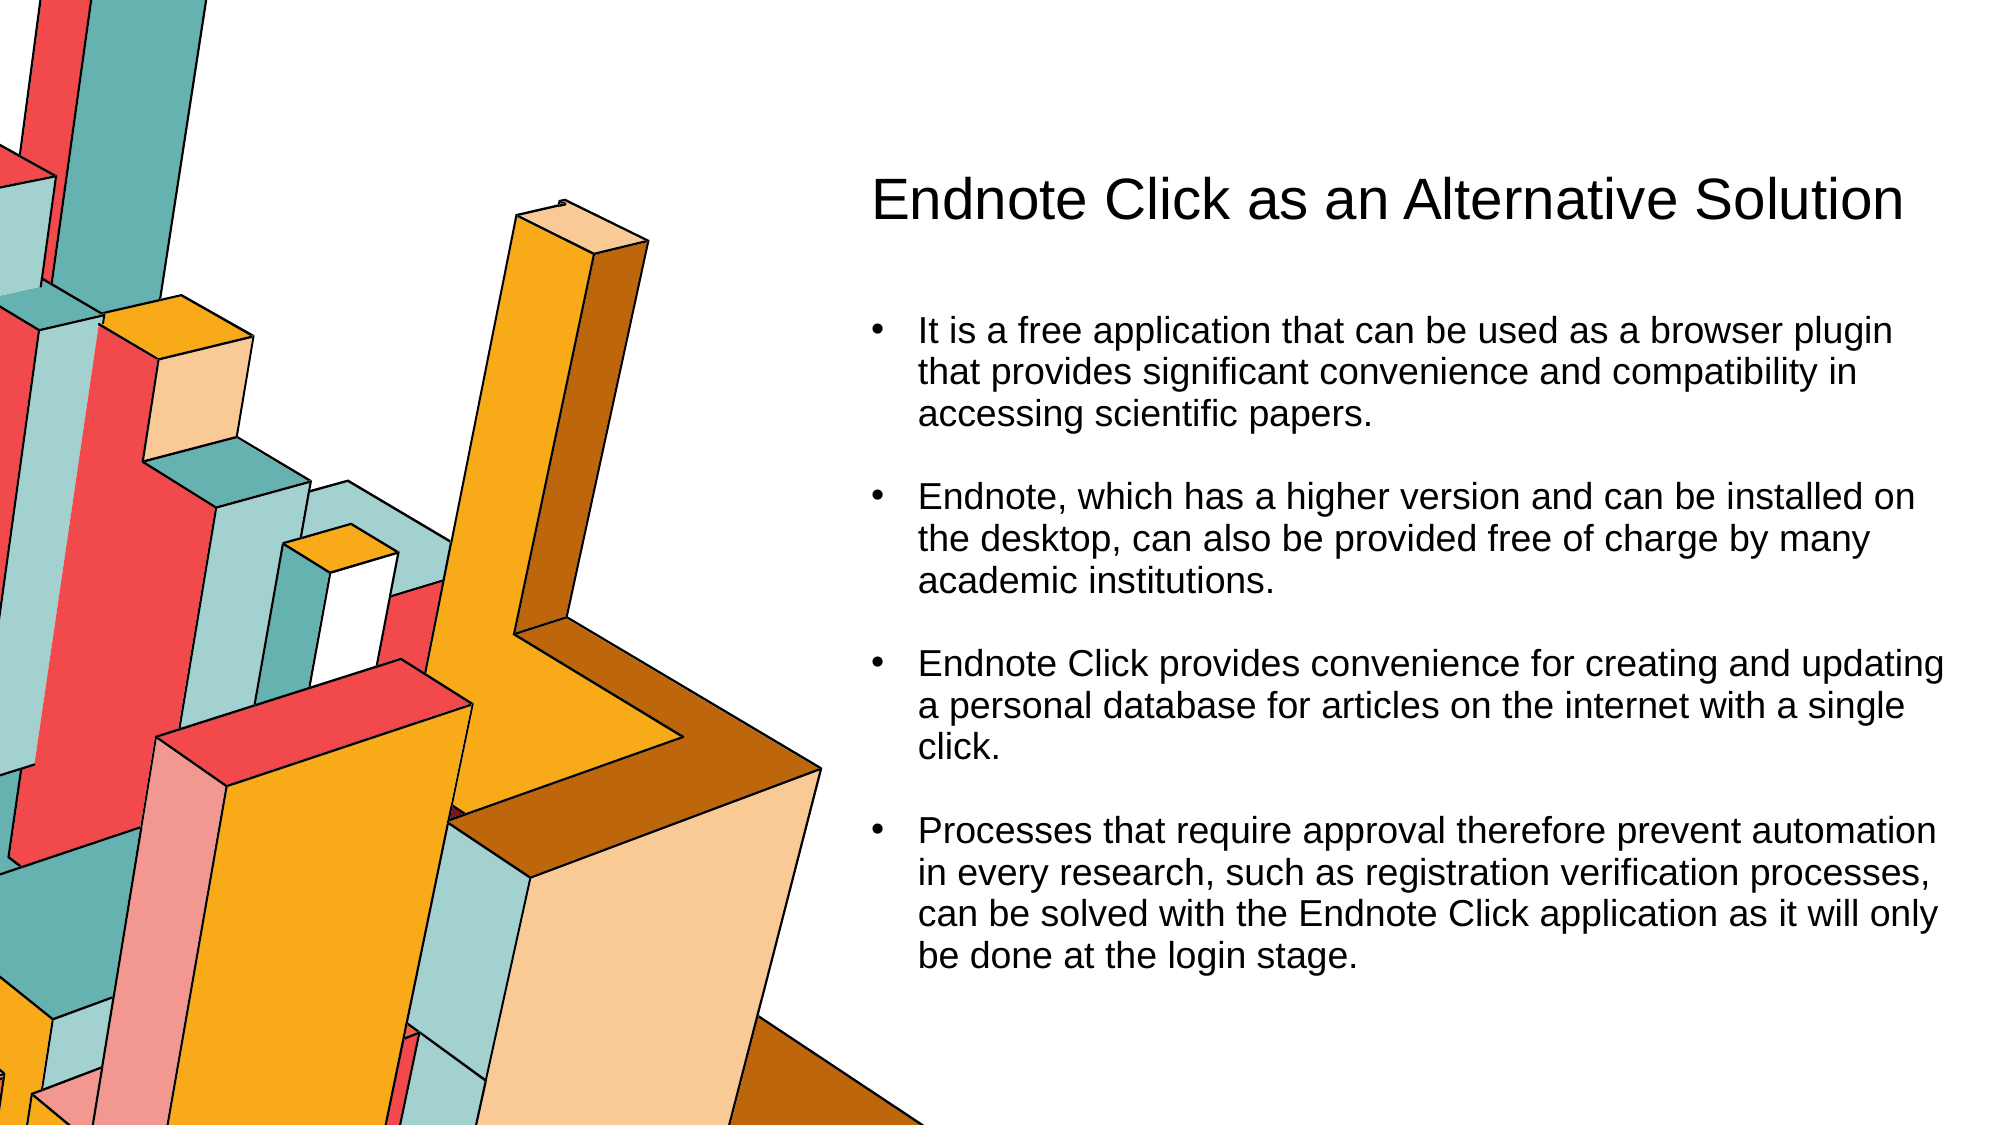

Endnote Click as an Alternative Solution
It is a free application that can be used as a browser plugin that provides significant convenience and compatibility in accessing scientific papers.

Endnote, which has a higher version and can be installed on the desktop, can also be provided free of charge by many academic institutions.

Endnote Click provides convenience for creating and updating a personal database for articles on the internet with a single click.

Processes that require approval therefore prevent automation in every research, such as registration verification processes, can be solved with the Endnote Click application as it will only be done at the login stage.